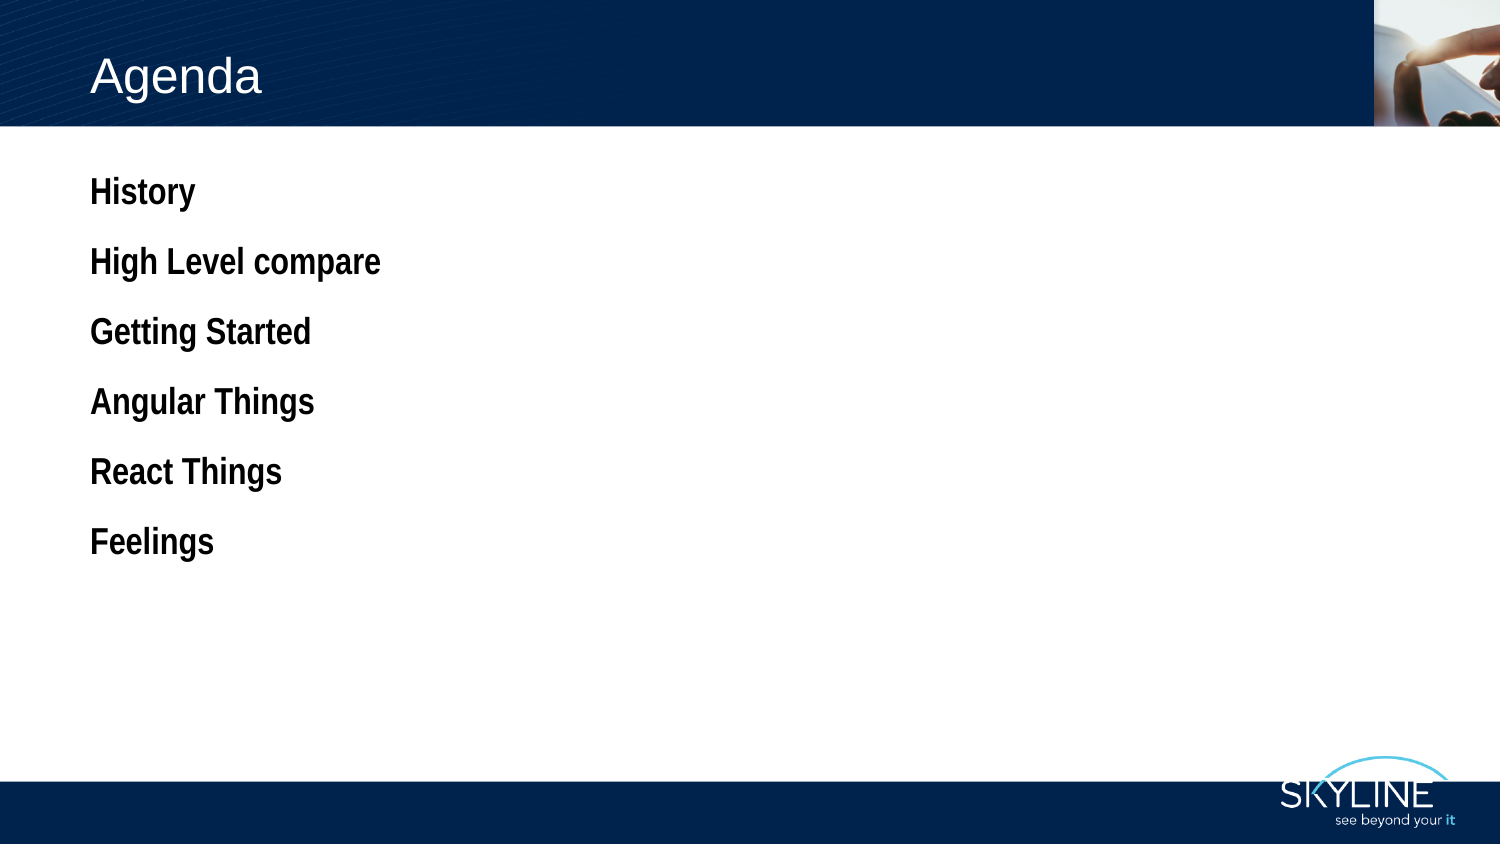

# Agenda
History
High Level compare
Getting Started
Angular Things
React Things
Feelings